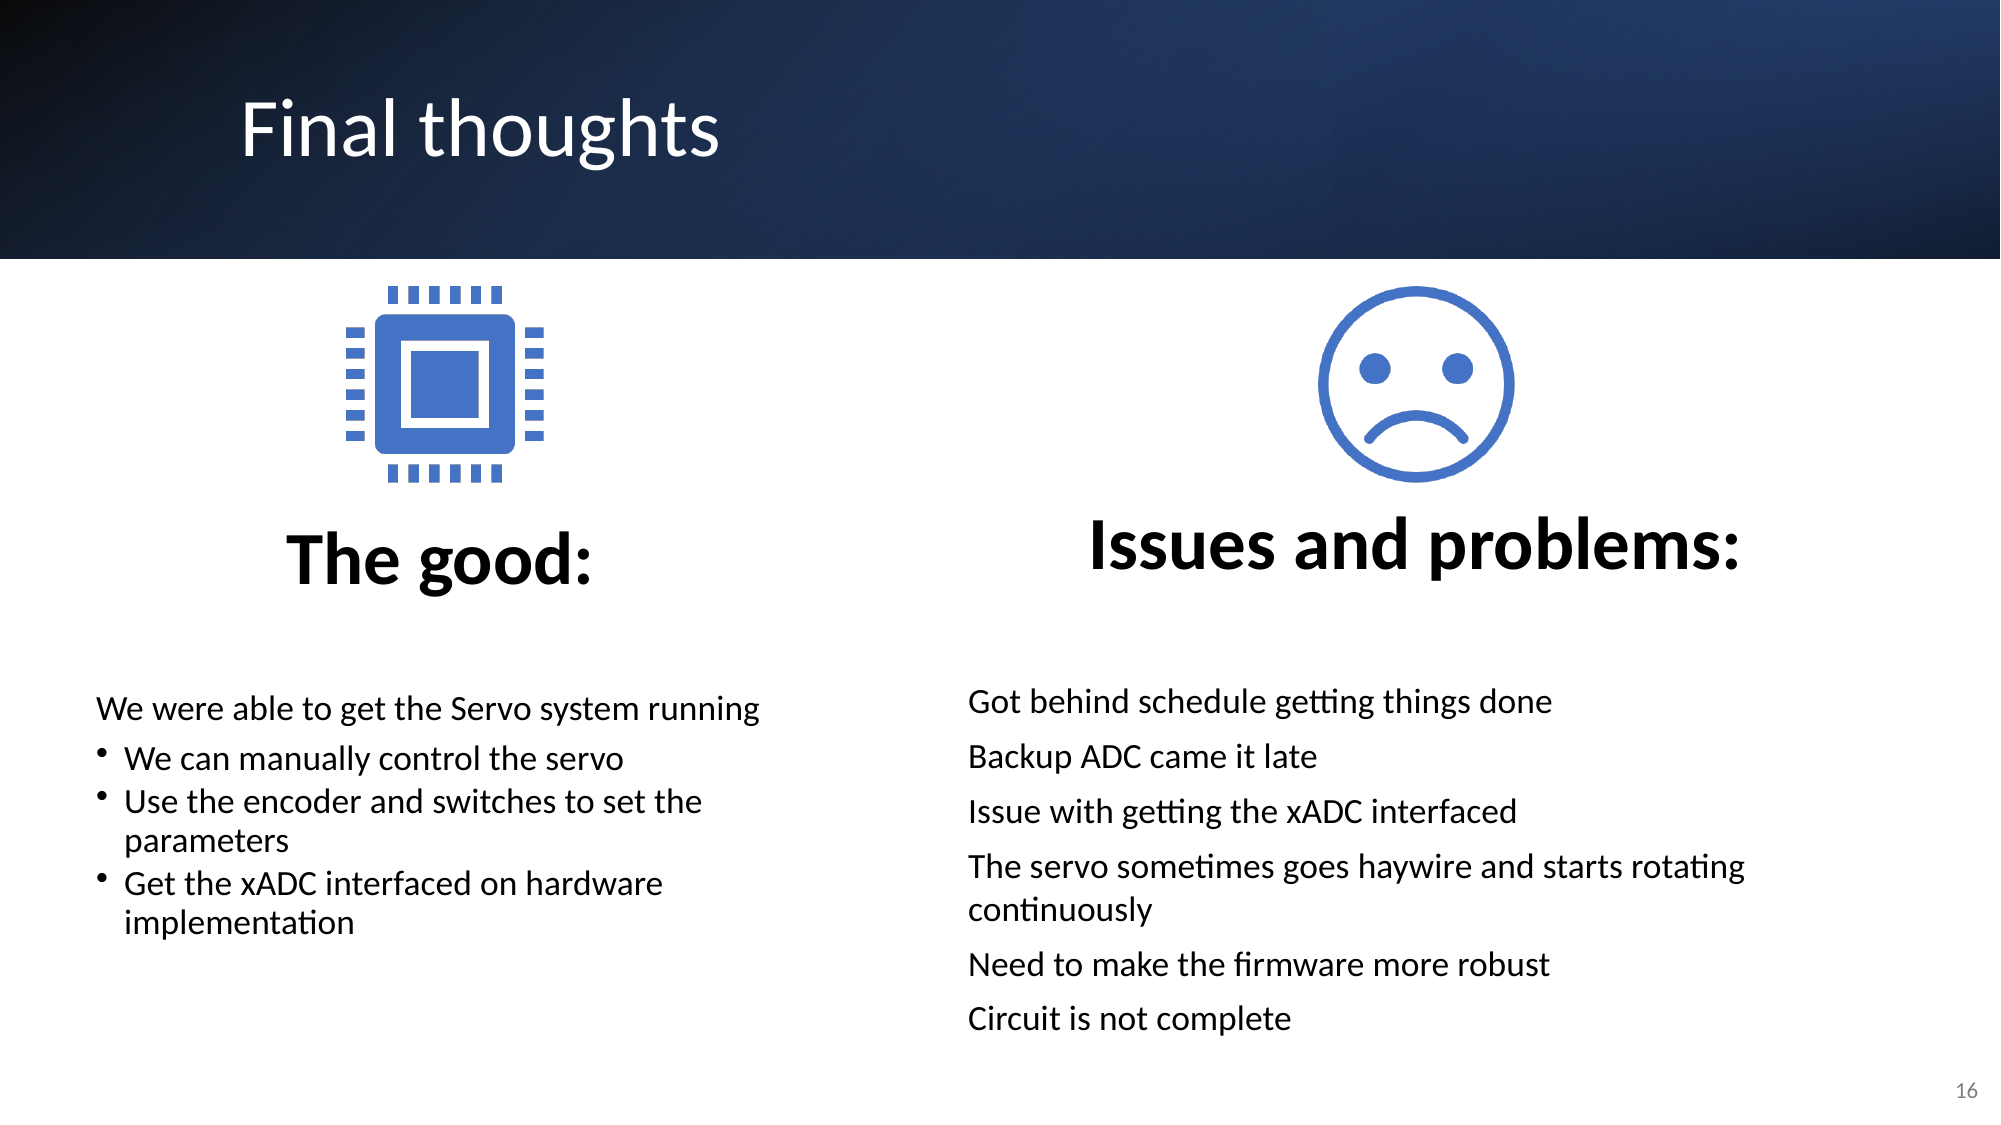

# Final thoughts
The good:
We were able to get the Servo system running
We can manually control the servo
Use the encoder and switches to set the parameters
Get the xADC interfaced on hardware implementation
Issues and problems:
Got behind schedule getting things done
Backup ADC came it late
Issue with getting the xADC interfaced
The servo sometimes goes haywire and starts rotating continuously
Need to make the firmware more robust
Circuit is not complete
16